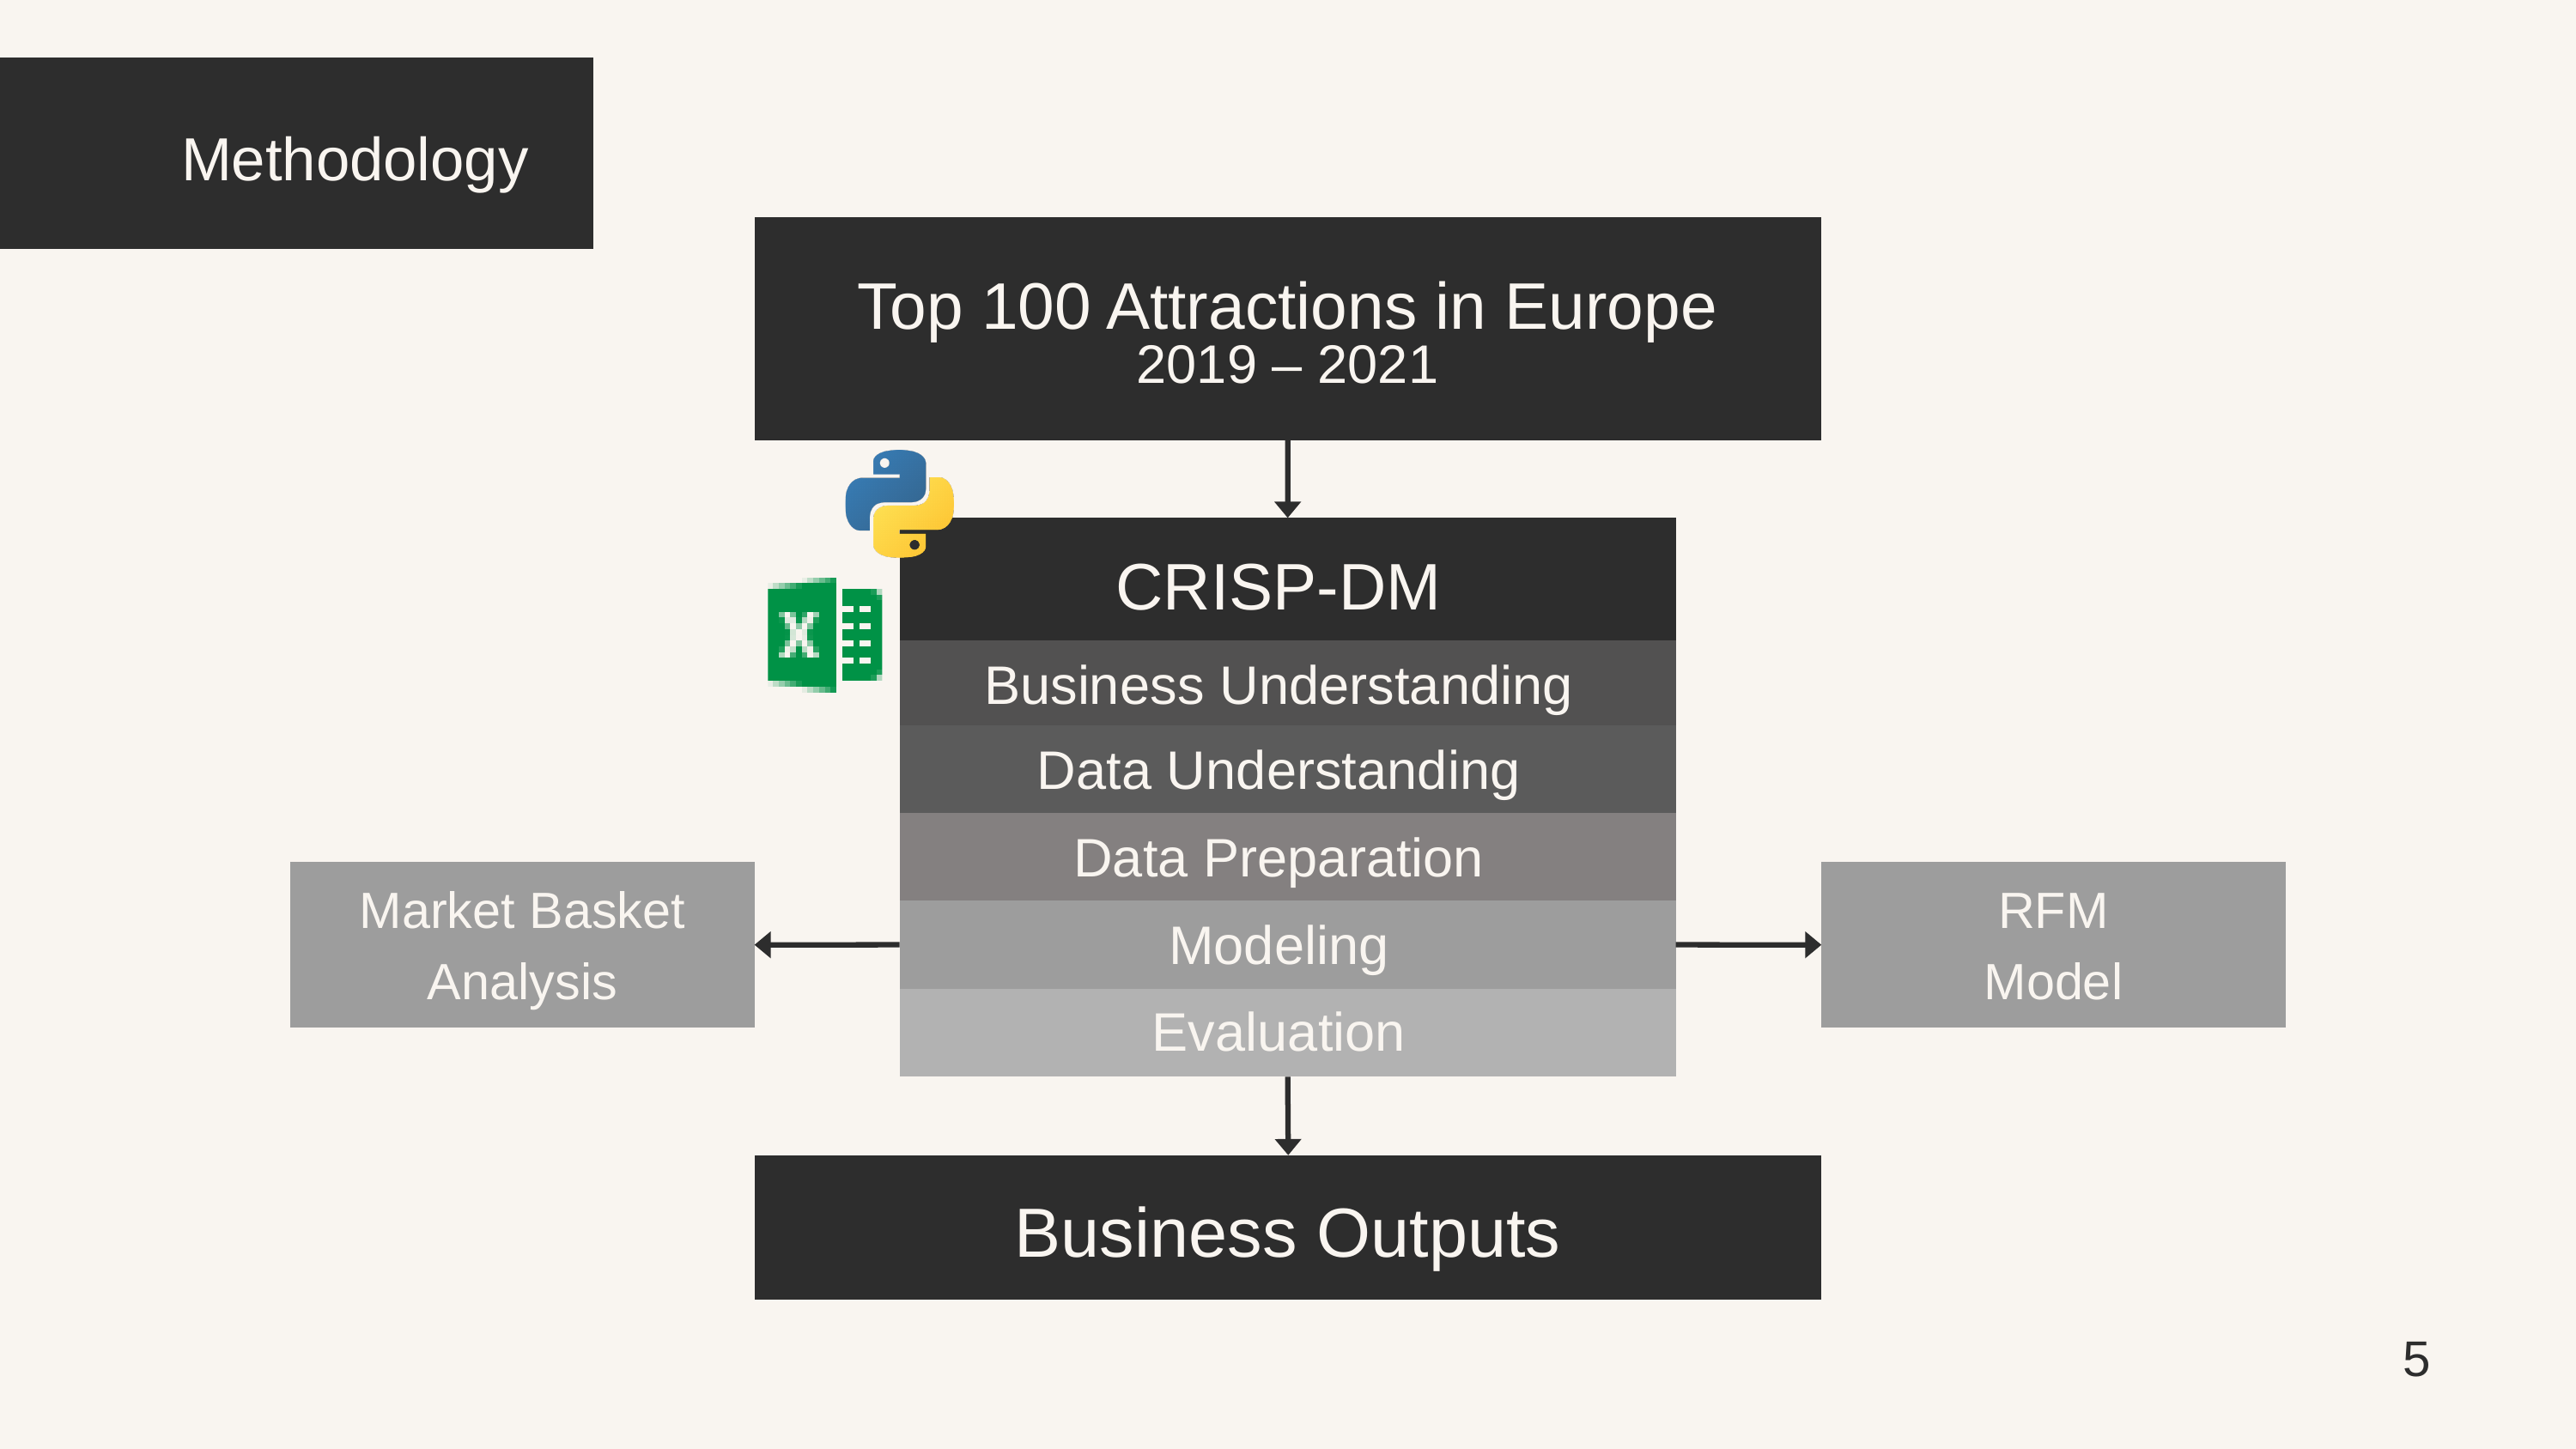

Methodology

Top 100 Attractions in Europe
2019 – 2021

CRISP-DM

Business Understanding

Data Understanding

Data Preparation

Market Basket Analysis
RFM
Model
Modeling

Evaluation

Business Outputs
5